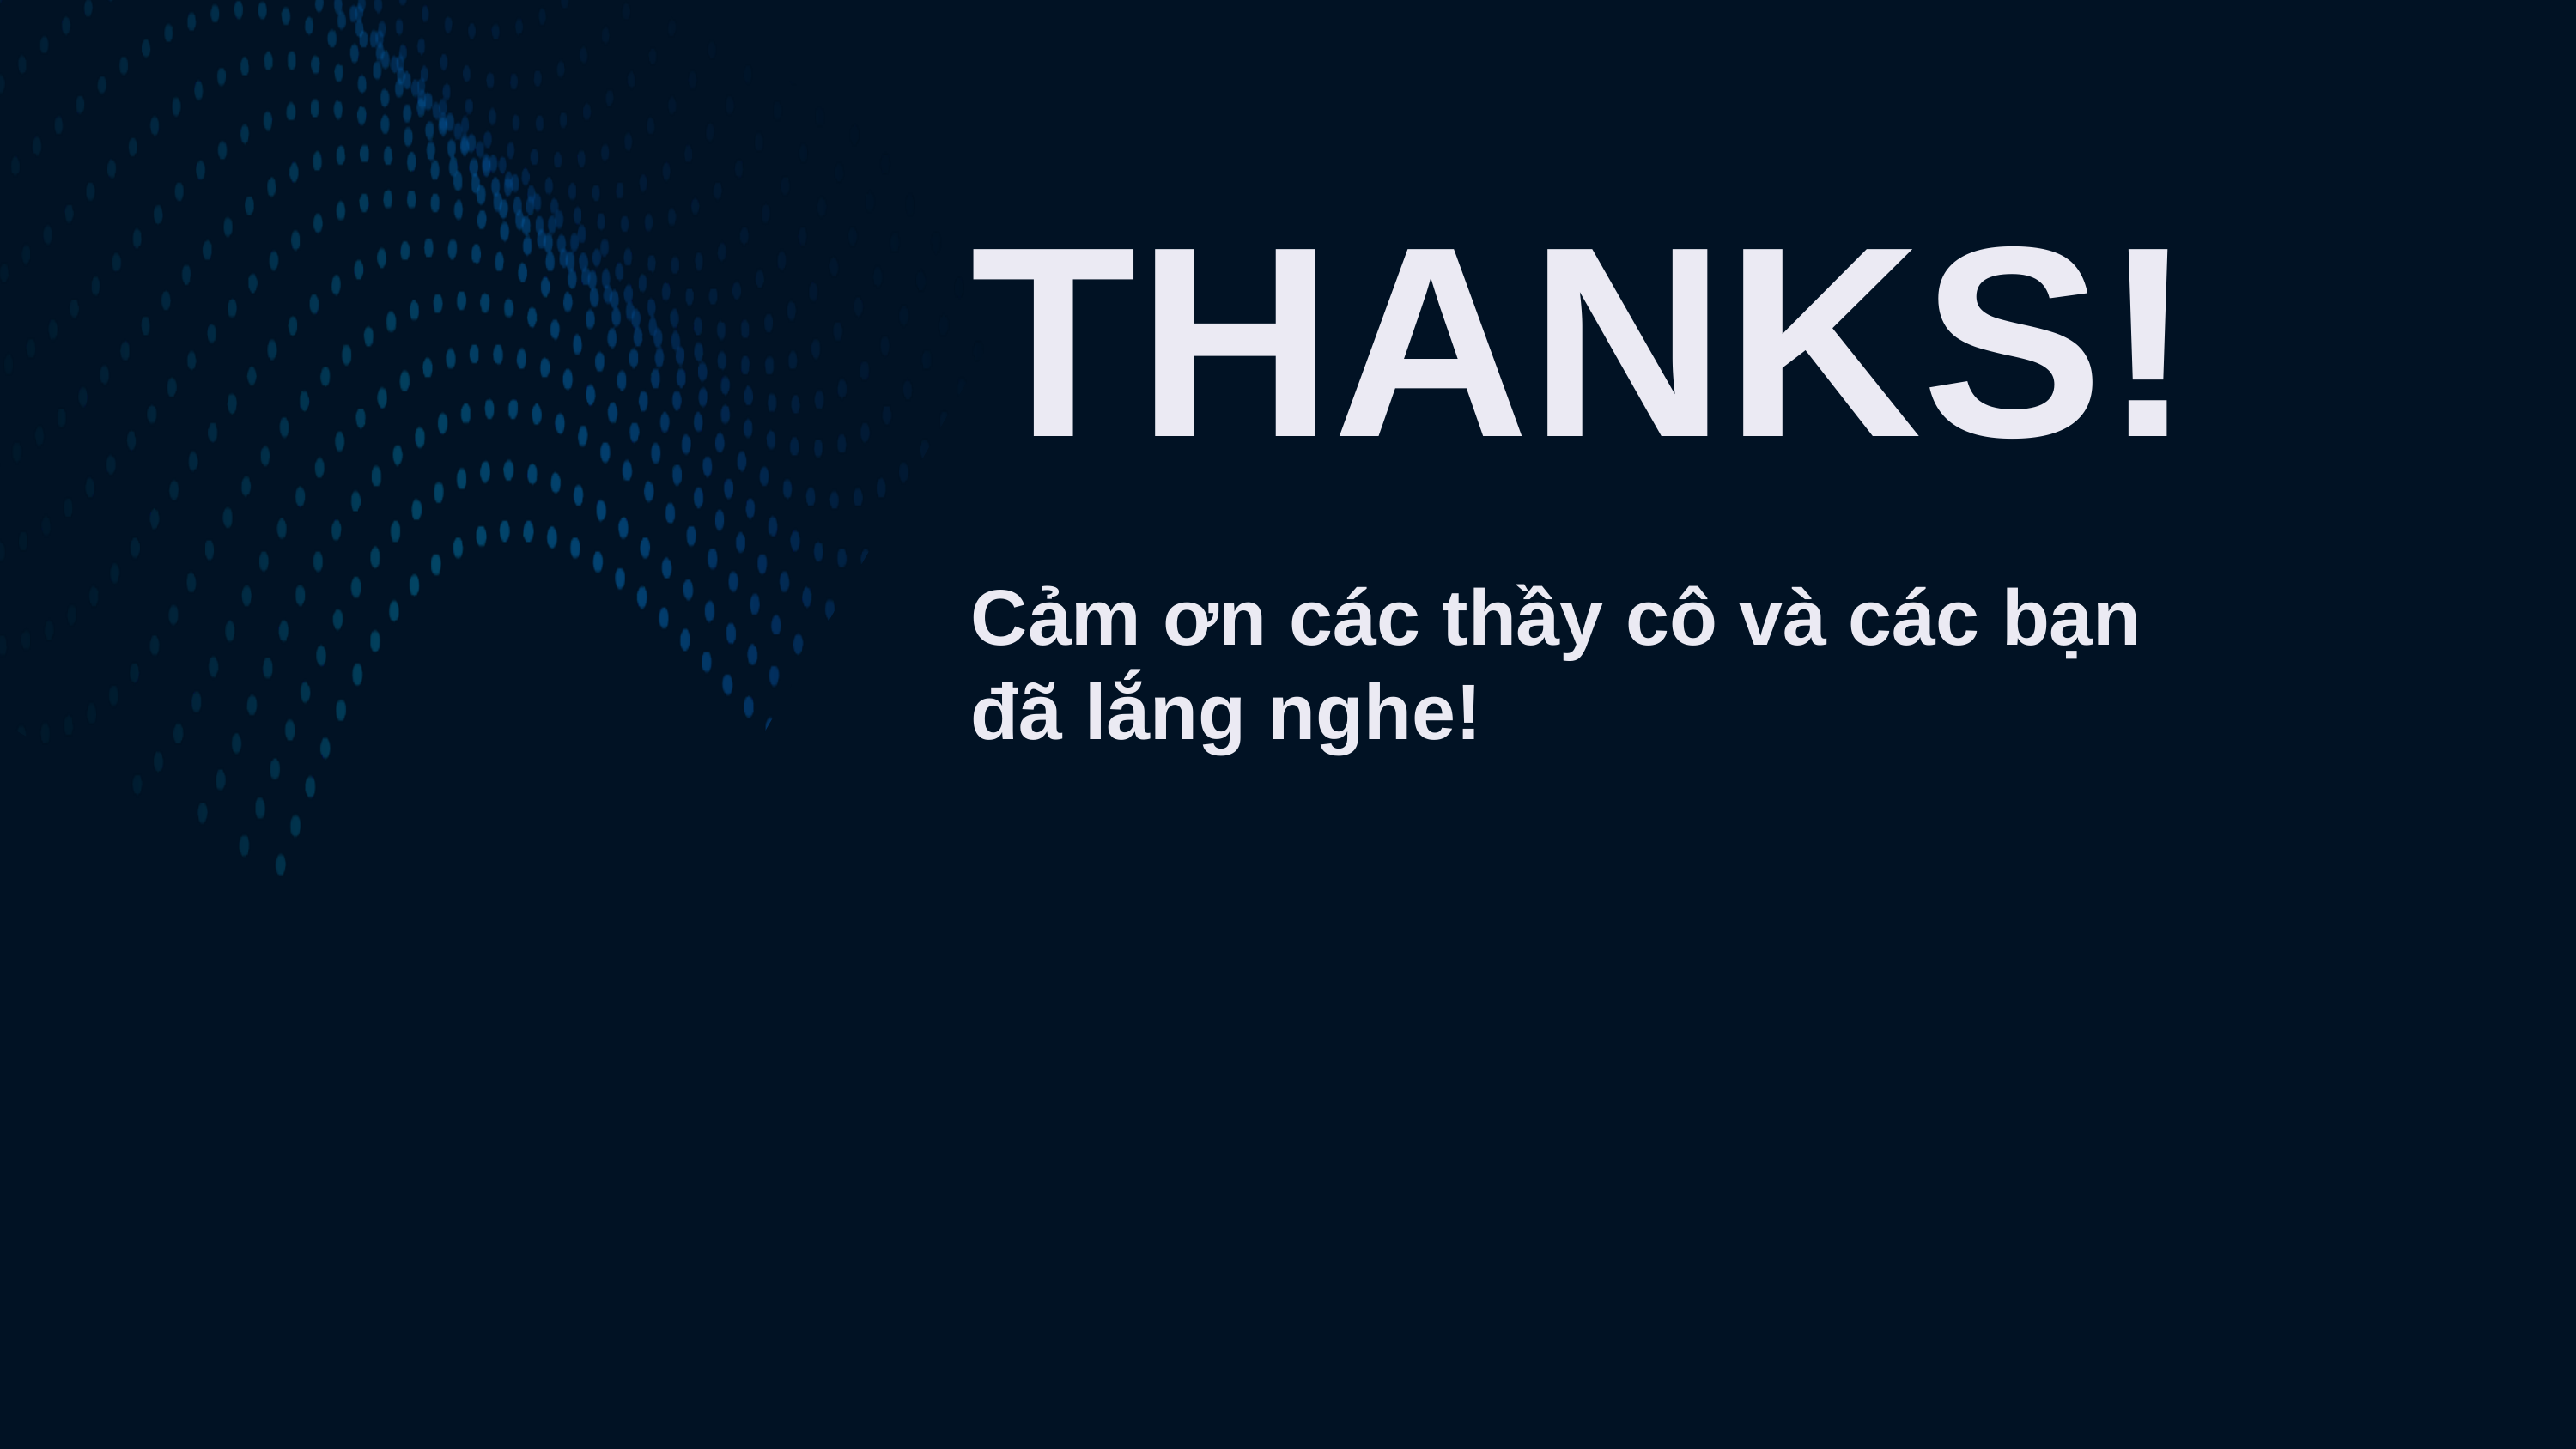

THANKS!
Cảm ơn các thầy cô và các bạn đã lắng nghe!